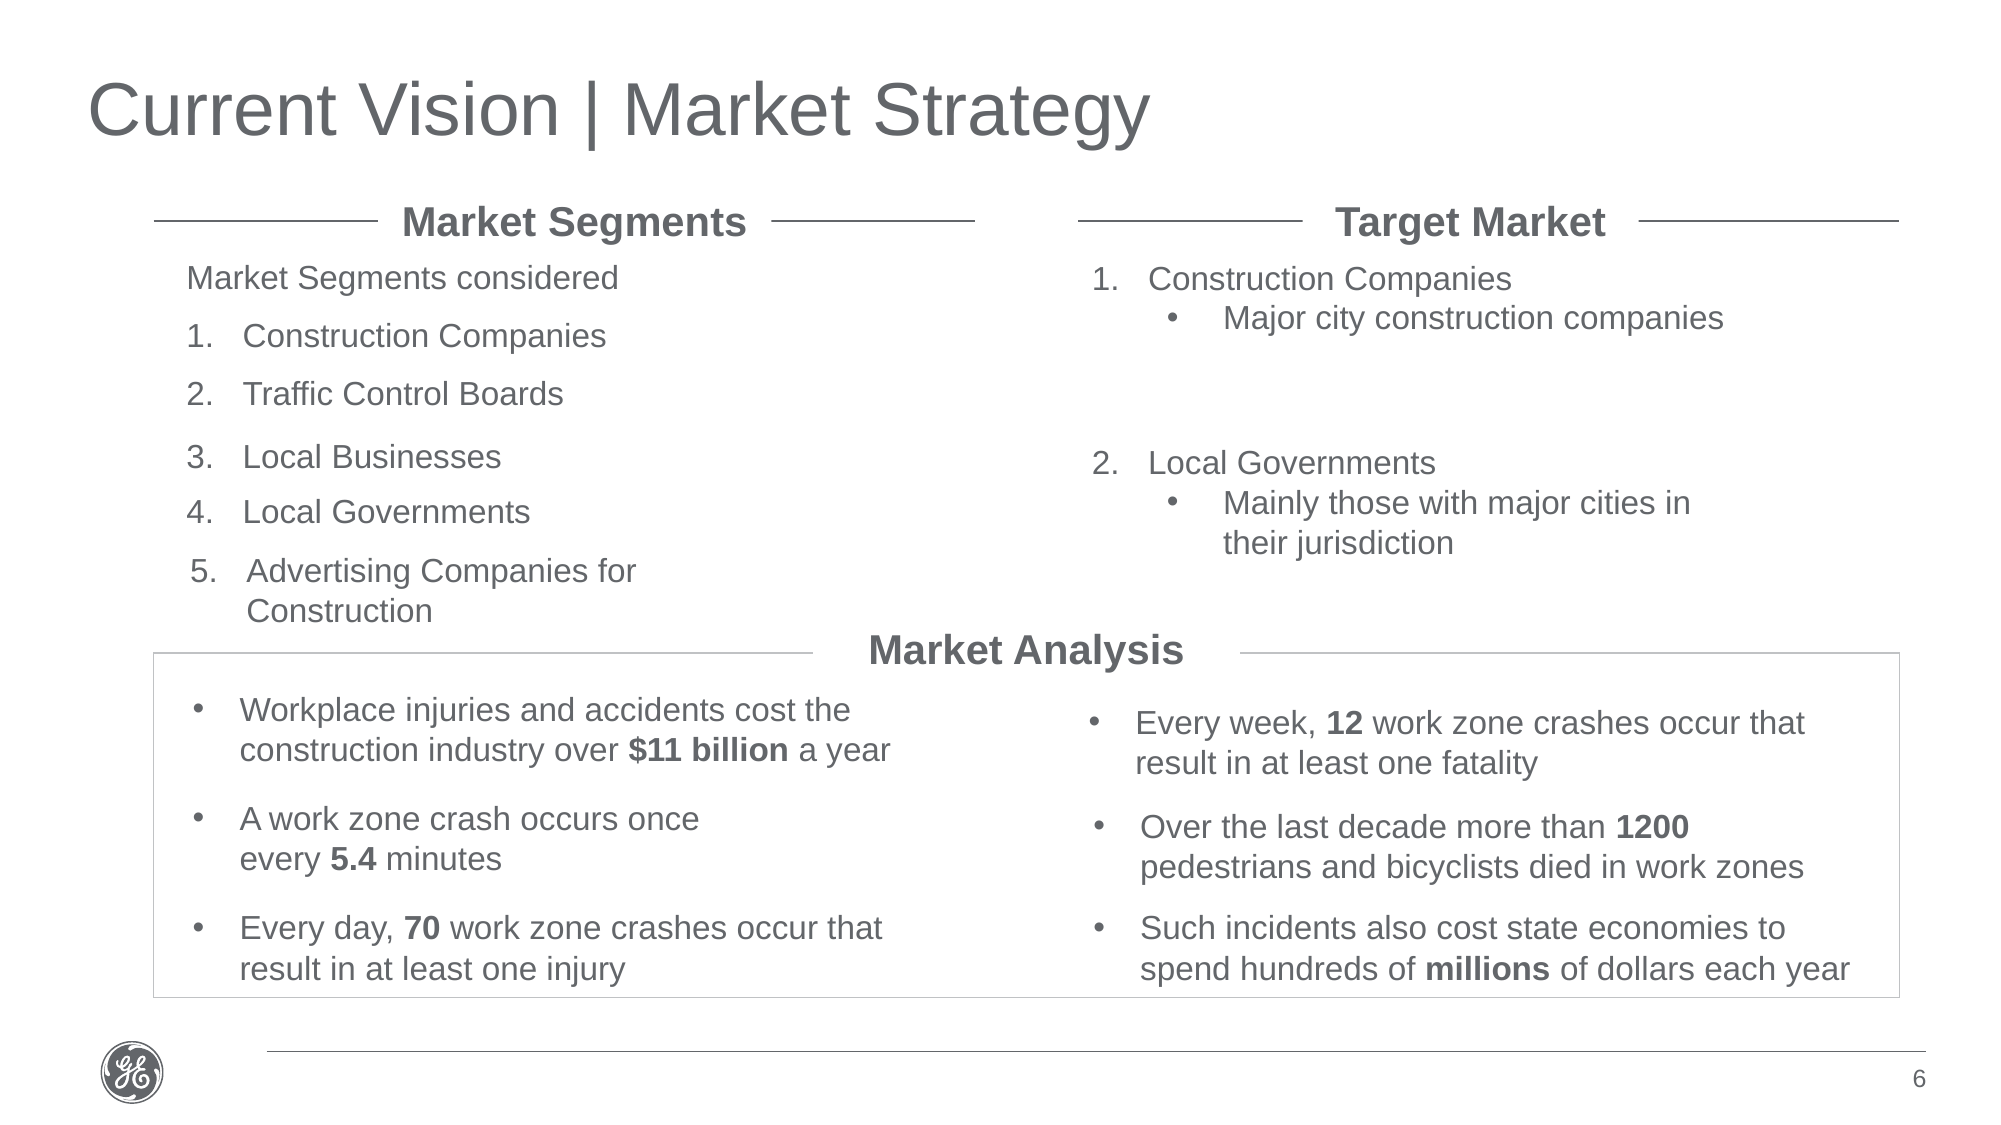

# Current Vision | Market Strategy
Market Segments
Target Market
Market Segments considered

Construction Companies
Major city construction companies

Construction Companies

Traffic Control Boards

Local Businesses
Local Governments
Mainly those with major cities in their jurisdiction

Local Governments

Advertising Companies for Construction

Market Analysis

Workplace injuries and accidents cost the construction industry over $11 billion a year
Every week, 12 work zone crashes occur that result in at least one fatality
A work zone crash occurs once every 5.4 minutes
Over the last decade more than 1200 pedestrians and bicyclists died in work zones
Every day, 70 work zone crashes occur that result in at least one injury
Such incidents also cost state economies to spend hundreds of millions of dollars each year
6